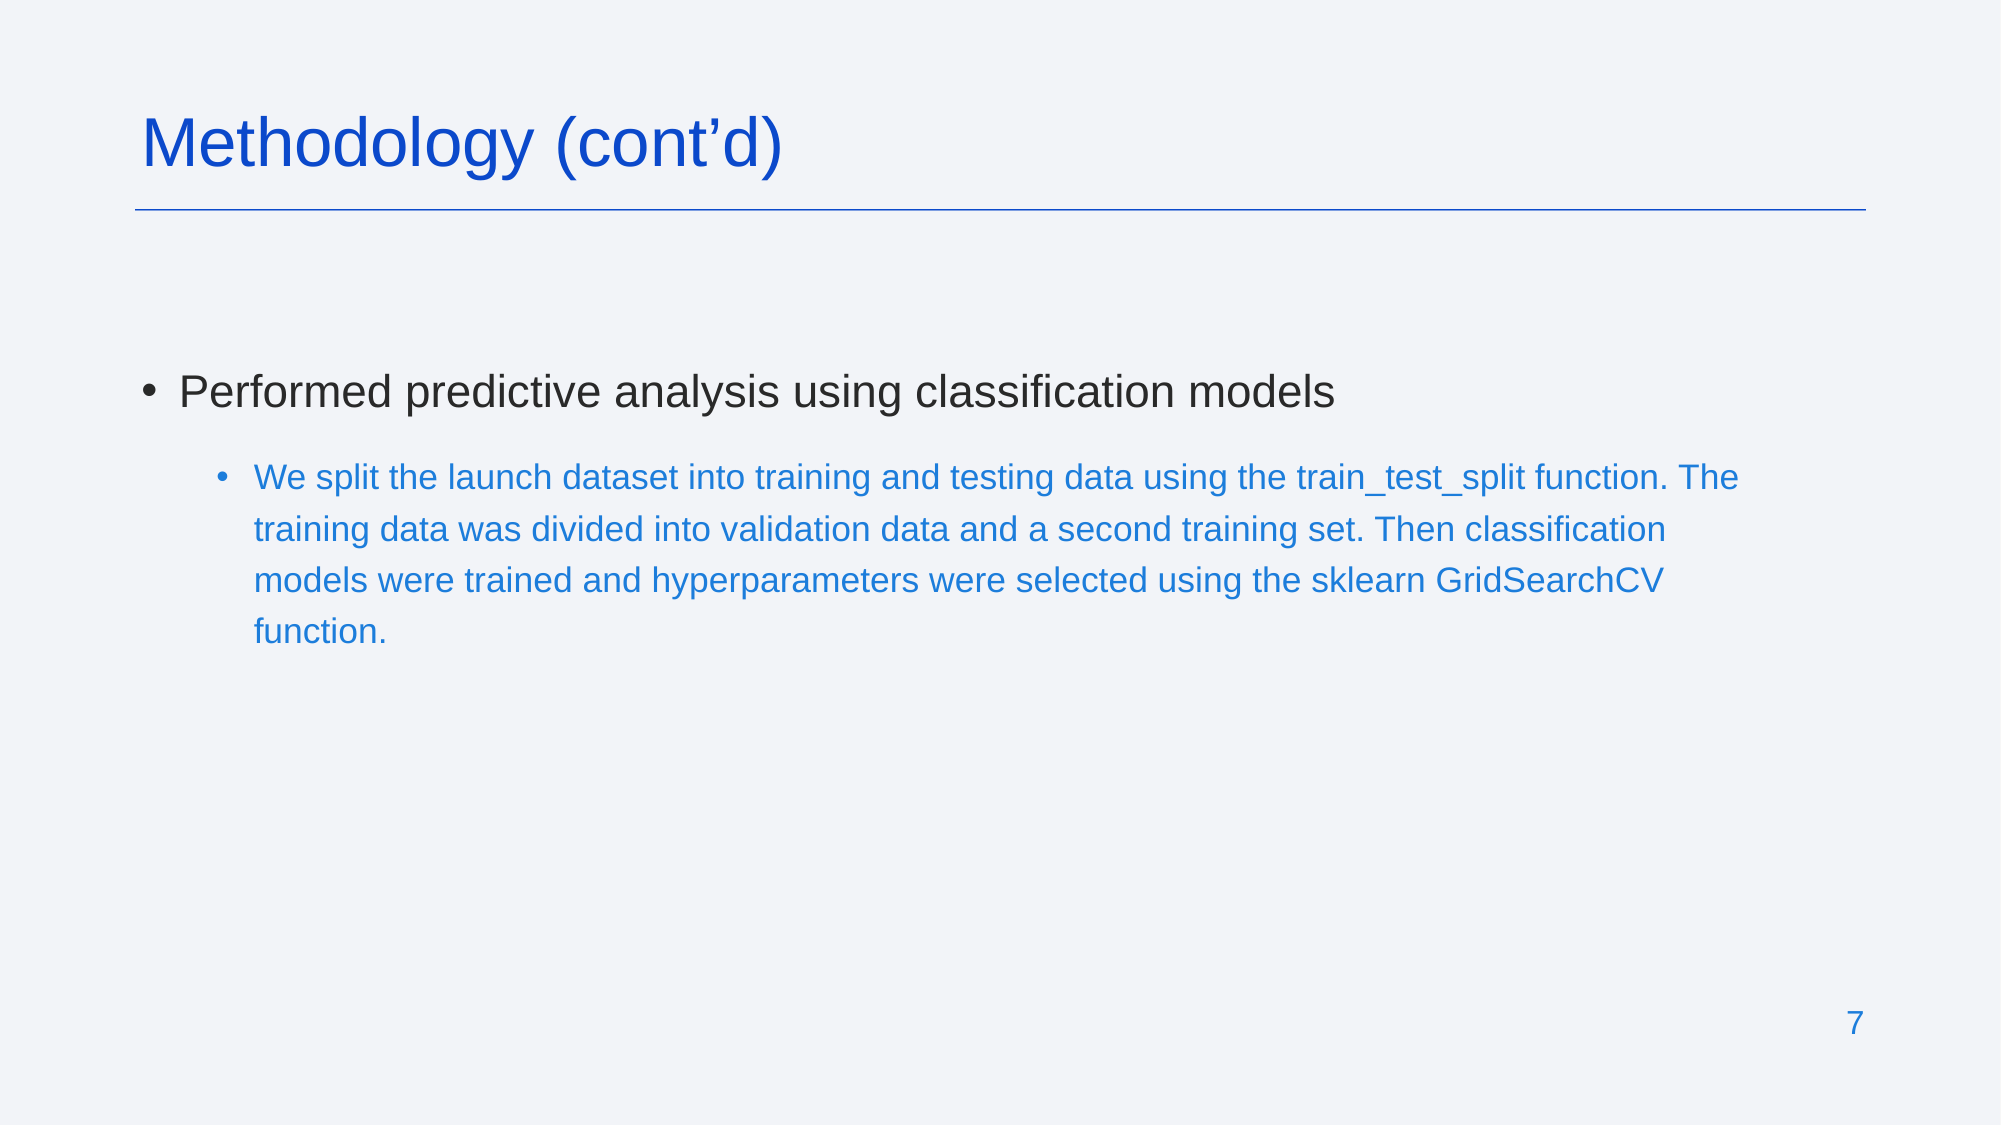

Methodology (cont’d)

Performed predictive analysis using classification models
We split the launch dataset into training and testing data using the train_test_split function. The training data was divided into validation data and a second training set. Then classification models were trained and hyperparameters were selected using the sklearn GridSearchCV function.

7